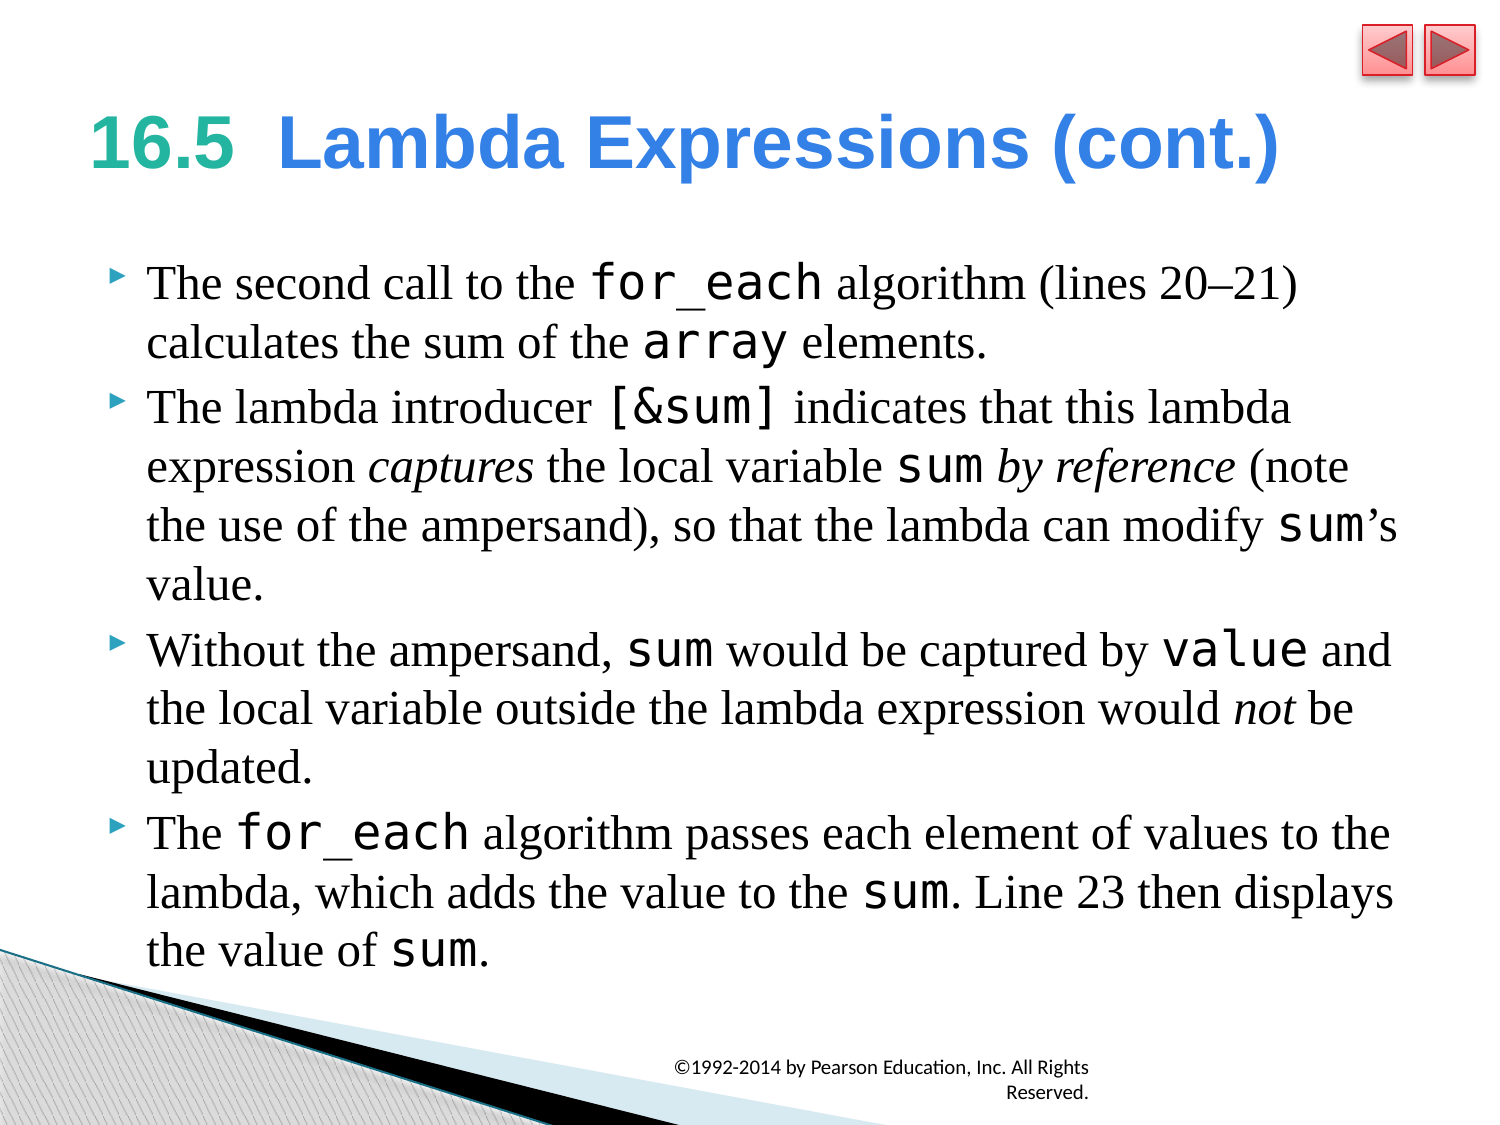

# 16.5  Lambda Expressions (cont.)
The second call to the for_each algorithm (lines 20–21) calculates the sum of the array elements.
The lambda introducer [&sum] indicates that this lambda expression captures the local variable sum by reference (note the use of the ampersand), so that the lambda can modify sum’s value.
Without the ampersand, sum would be captured by value and the local variable outside the lambda expression would not be updated.
The for_each algorithm passes each element of values to the lambda, which adds the value to the sum. Line 23 then displays the value of sum.
©1992-2014 by Pearson Education, Inc. All Rights Reserved.